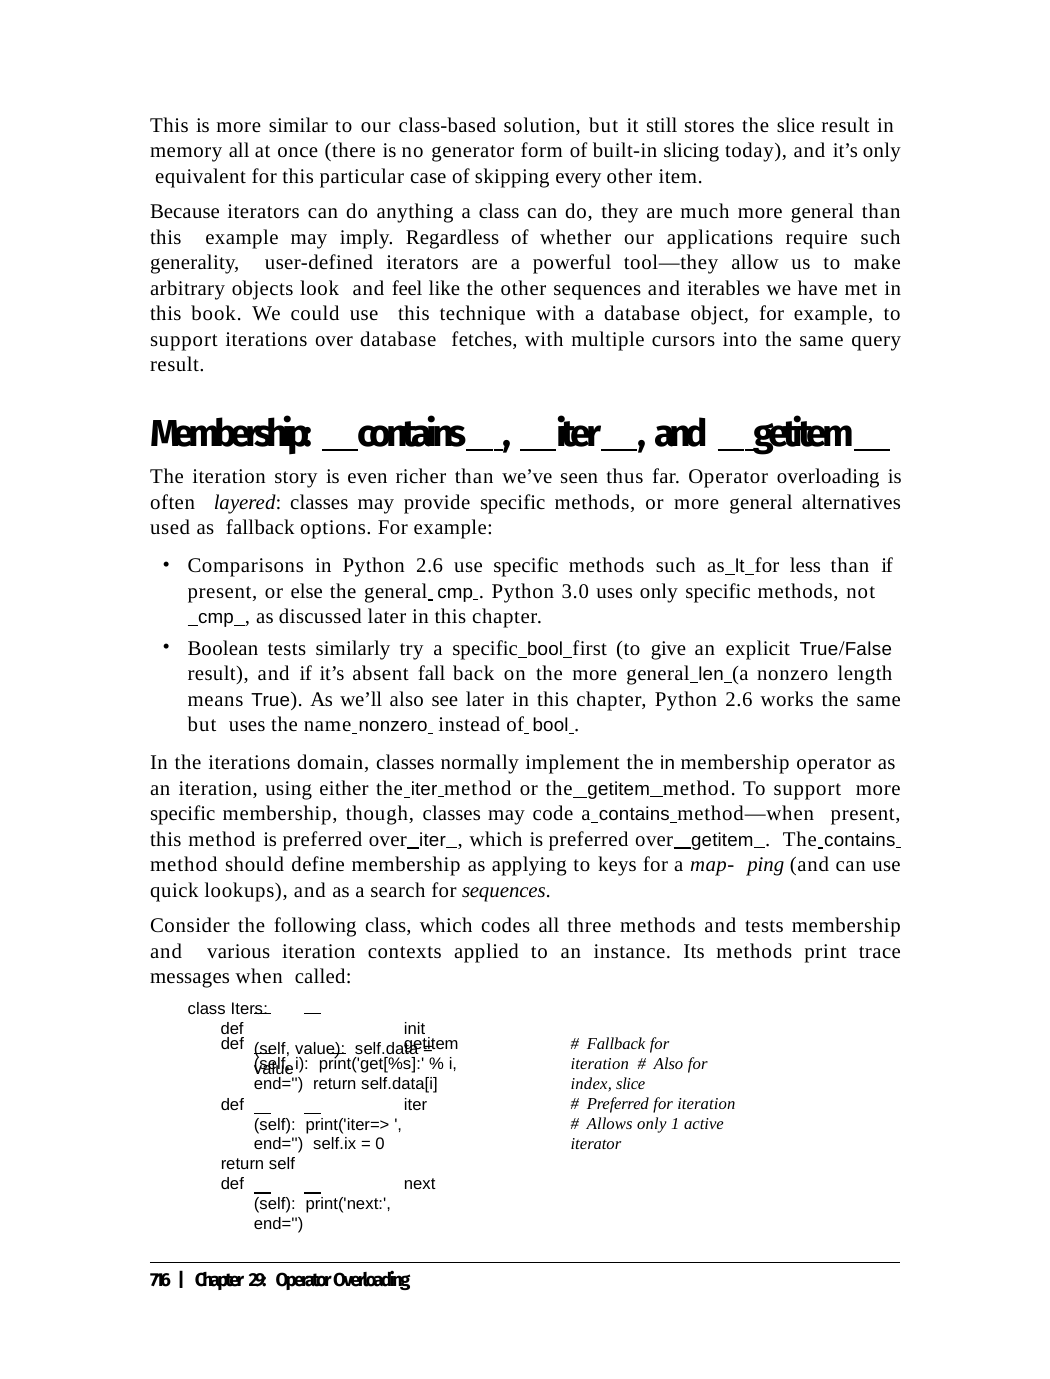

This is more similar to our class-based solution, but it still stores the slice result in  memory all at once (there is no generator form of built-in slicing today), and it’s only  equivalent for this particular case of skipping every other item.
Because iterators can do anything a class can do, they are much more general than this  example may imply. Regardless of whether our applications require such generality,  user-defined iterators are a powerful tool—they allow us to make arbitrary objects look  and feel like the other sequences and iterables we have met in this book. We could use  this technique with a database object, for example, to support iterations over database  fetches, with multiple cursors into the same query result.

Membership:     contains    ,     iter    , and     getitem
The iteration story is even richer than we’ve seen thus far. Operator overloading is often  layered: classes may provide specific methods, or more general alternatives used as  fallback options. For example:
Comparisons in Python 2.6 use specific methods such as lt for less than if  present, or else the general cmp . Python 3.0 uses only specific methods, not
  cmp  , as discussed later in this chapter.
Boolean tests similarly try a specific bool first (to give an explicit True/False  result), and if it’s absent fall back on the more general len (a nonzero length  means True). As we’ll also see later in this chapter, Python 2.6 works the same but  uses the name nonzero instead of bool .
In the iterations domain, classes normally implement the in membership operator as  an iteration, using either the iter method or the  getitem  method. To support  more specific membership, though, classes may code a contains method—when  present, this method is preferred over  iter  , which is preferred over   getitem  .  The contains  method should define membership as applying to keys for a map-  ping (and can use quick lookups), and as a search for sequences.
Consider the following class, which codes all three methods and tests membership and  various iteration contexts applied to an instance. Its methods print trace messages when  called:
class Iters:
def		init (self, value):  self.data = value

def		getitem (self, i):  print('get[%s]:' % i, end='')  return self.data[i]
def		iter (self):  print('iter=> ', end='')  self.ix = 0
return self
def		next (self):  print('next:', end='')
# Fallback for iteration  # Also for index, slice

# Preferred for iteration
# Allows only 1 active iterator

716  |  Chapter 29:  Operator Overloading